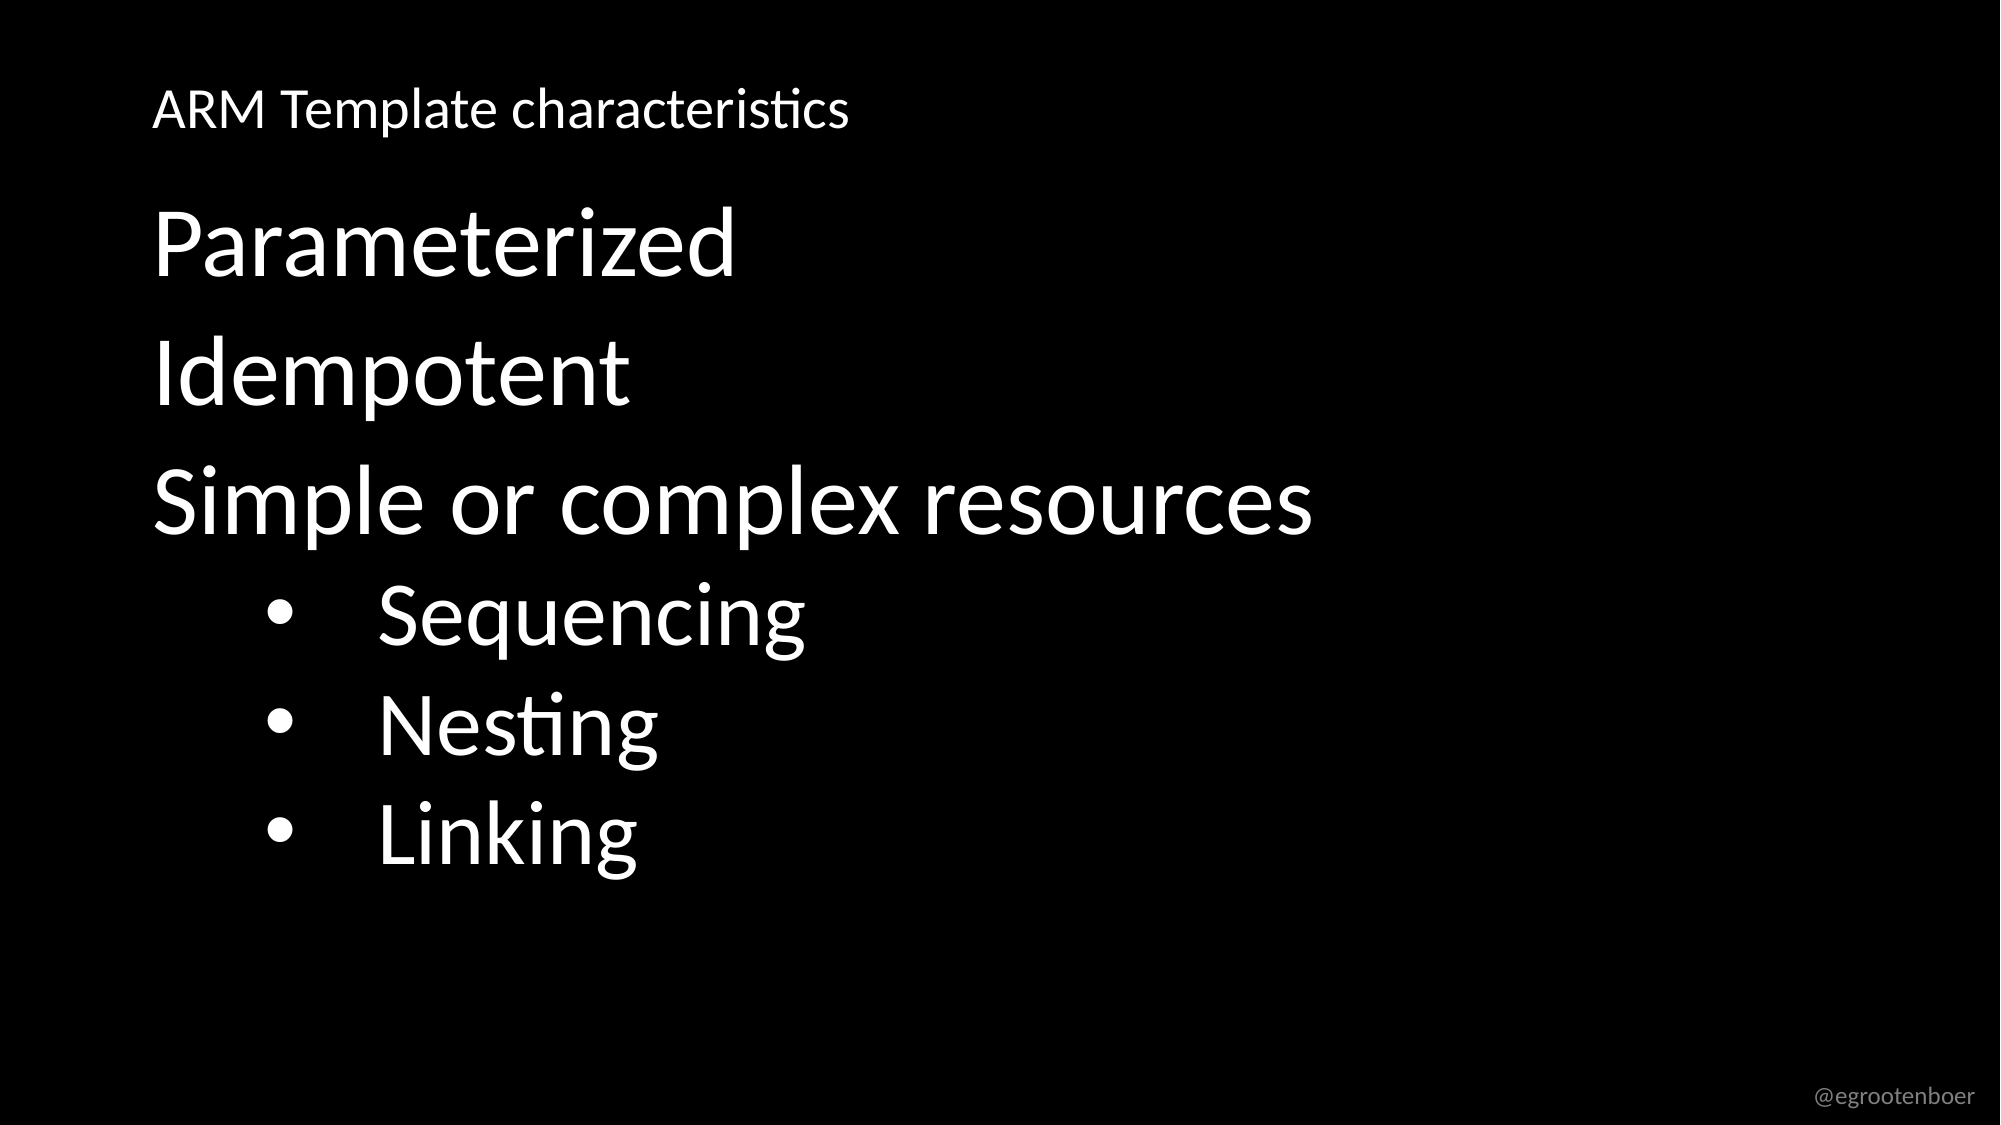

# ARM Template characteristics
Parameterized
Idempotent
Simple or complex resources
Sequencing
Nesting
Linking